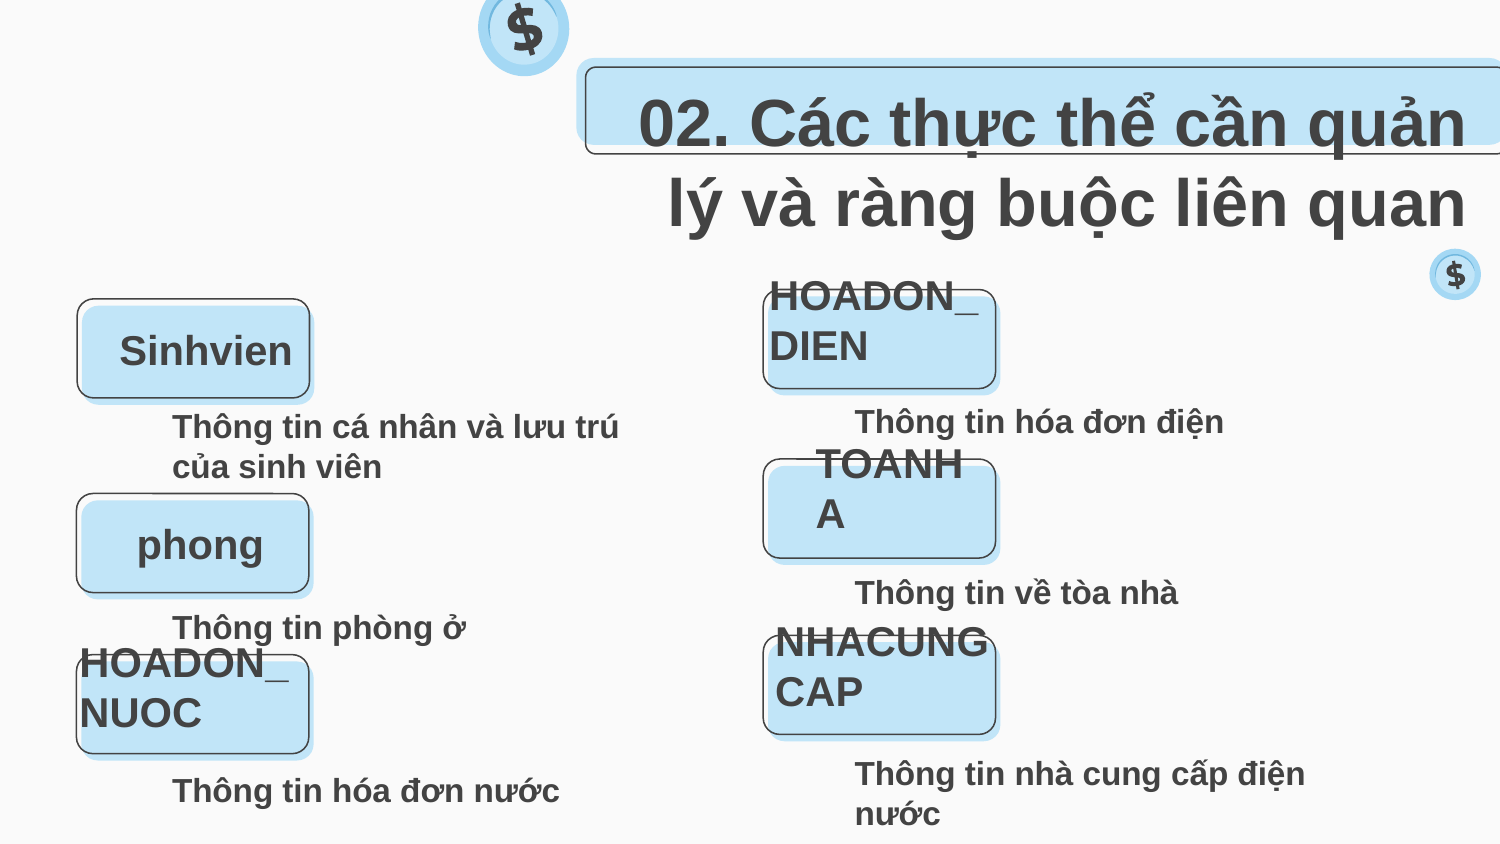

02. Các thực thể cần quản lý và ràng buộc liên quan

HOADON_DIEN

Sinhvien

Thông tin hóa đơn điện
Thông tin cá nhân và lưu trú của sinh viên
TOANHA

phong

Thông tin về tòa nhà
Thông tin phòng ở
NHACUNGCAP

HOADON_NUOC
Thông tin nhà cung cấp điện nước
Thông tin hóa đơn nước